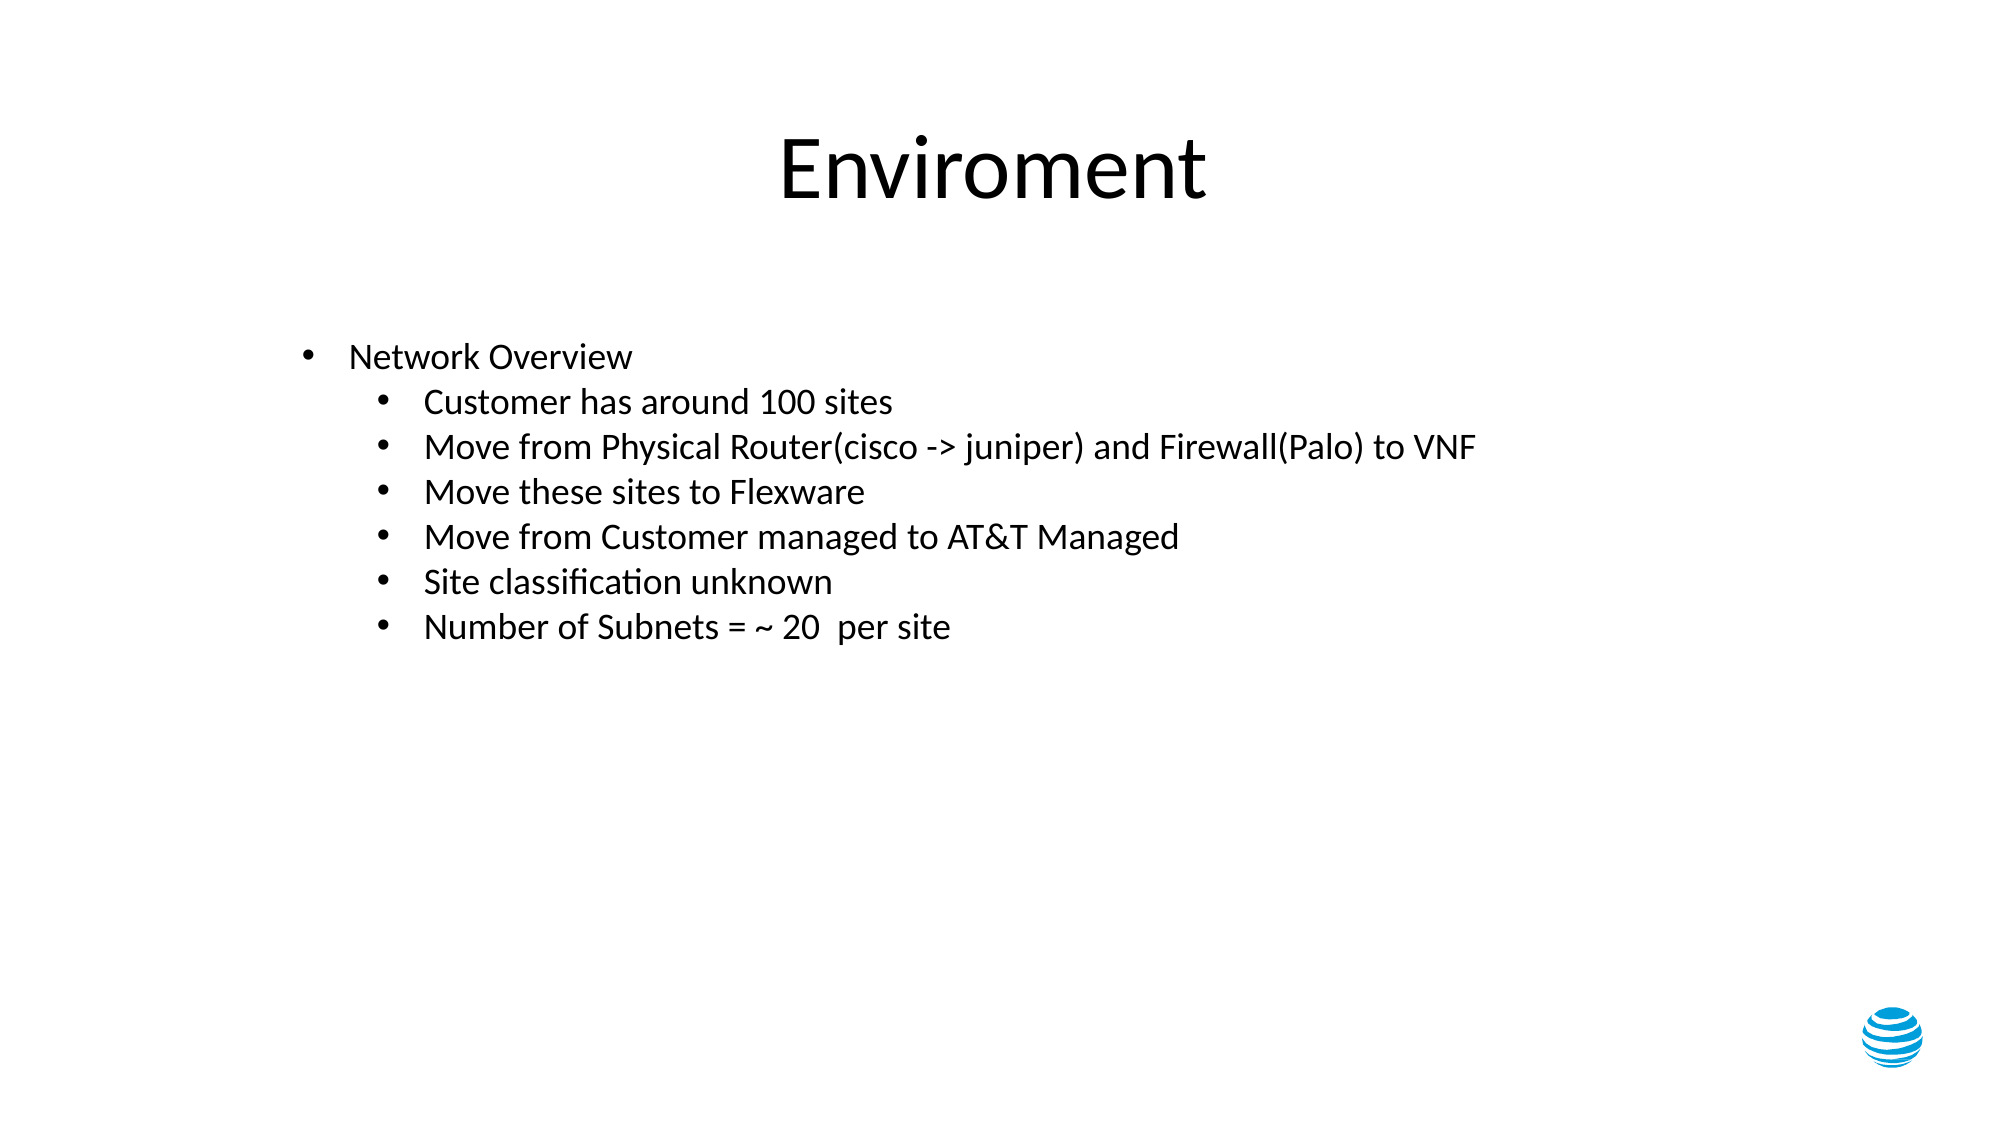

Enviroment
Network Overview
Customer has around 100 sites
Move from Physical Router(cisco -> juniper) and Firewall(Palo) to VNF
Move these sites to Flexware
Move from Customer managed to AT&T Managed
Site classification unknown
Number of Subnets = ~ 20  per site